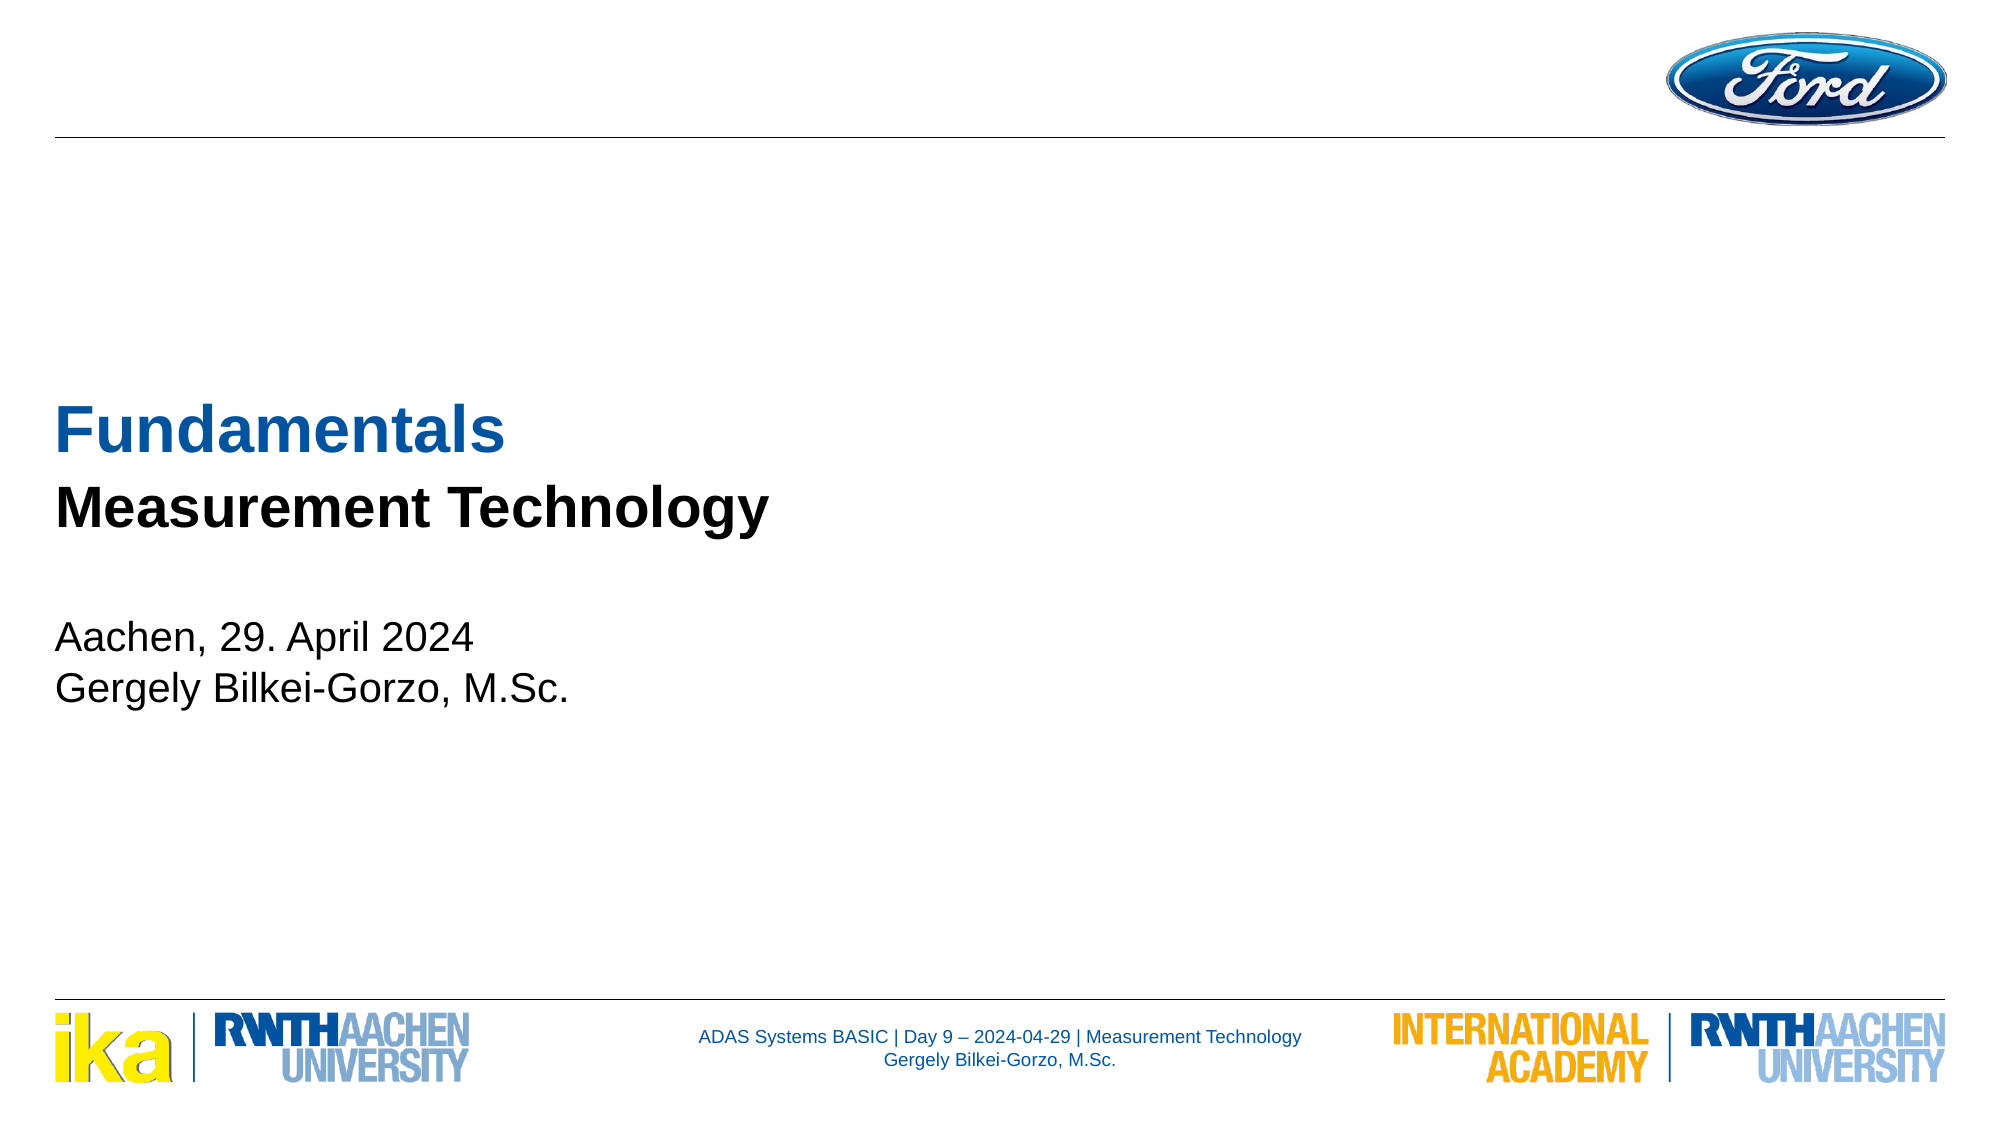

Fundamentals
Measurement Technology
Aachen, 29. April 2024
Gergely Bilkei-Gorzo, M.Sc.